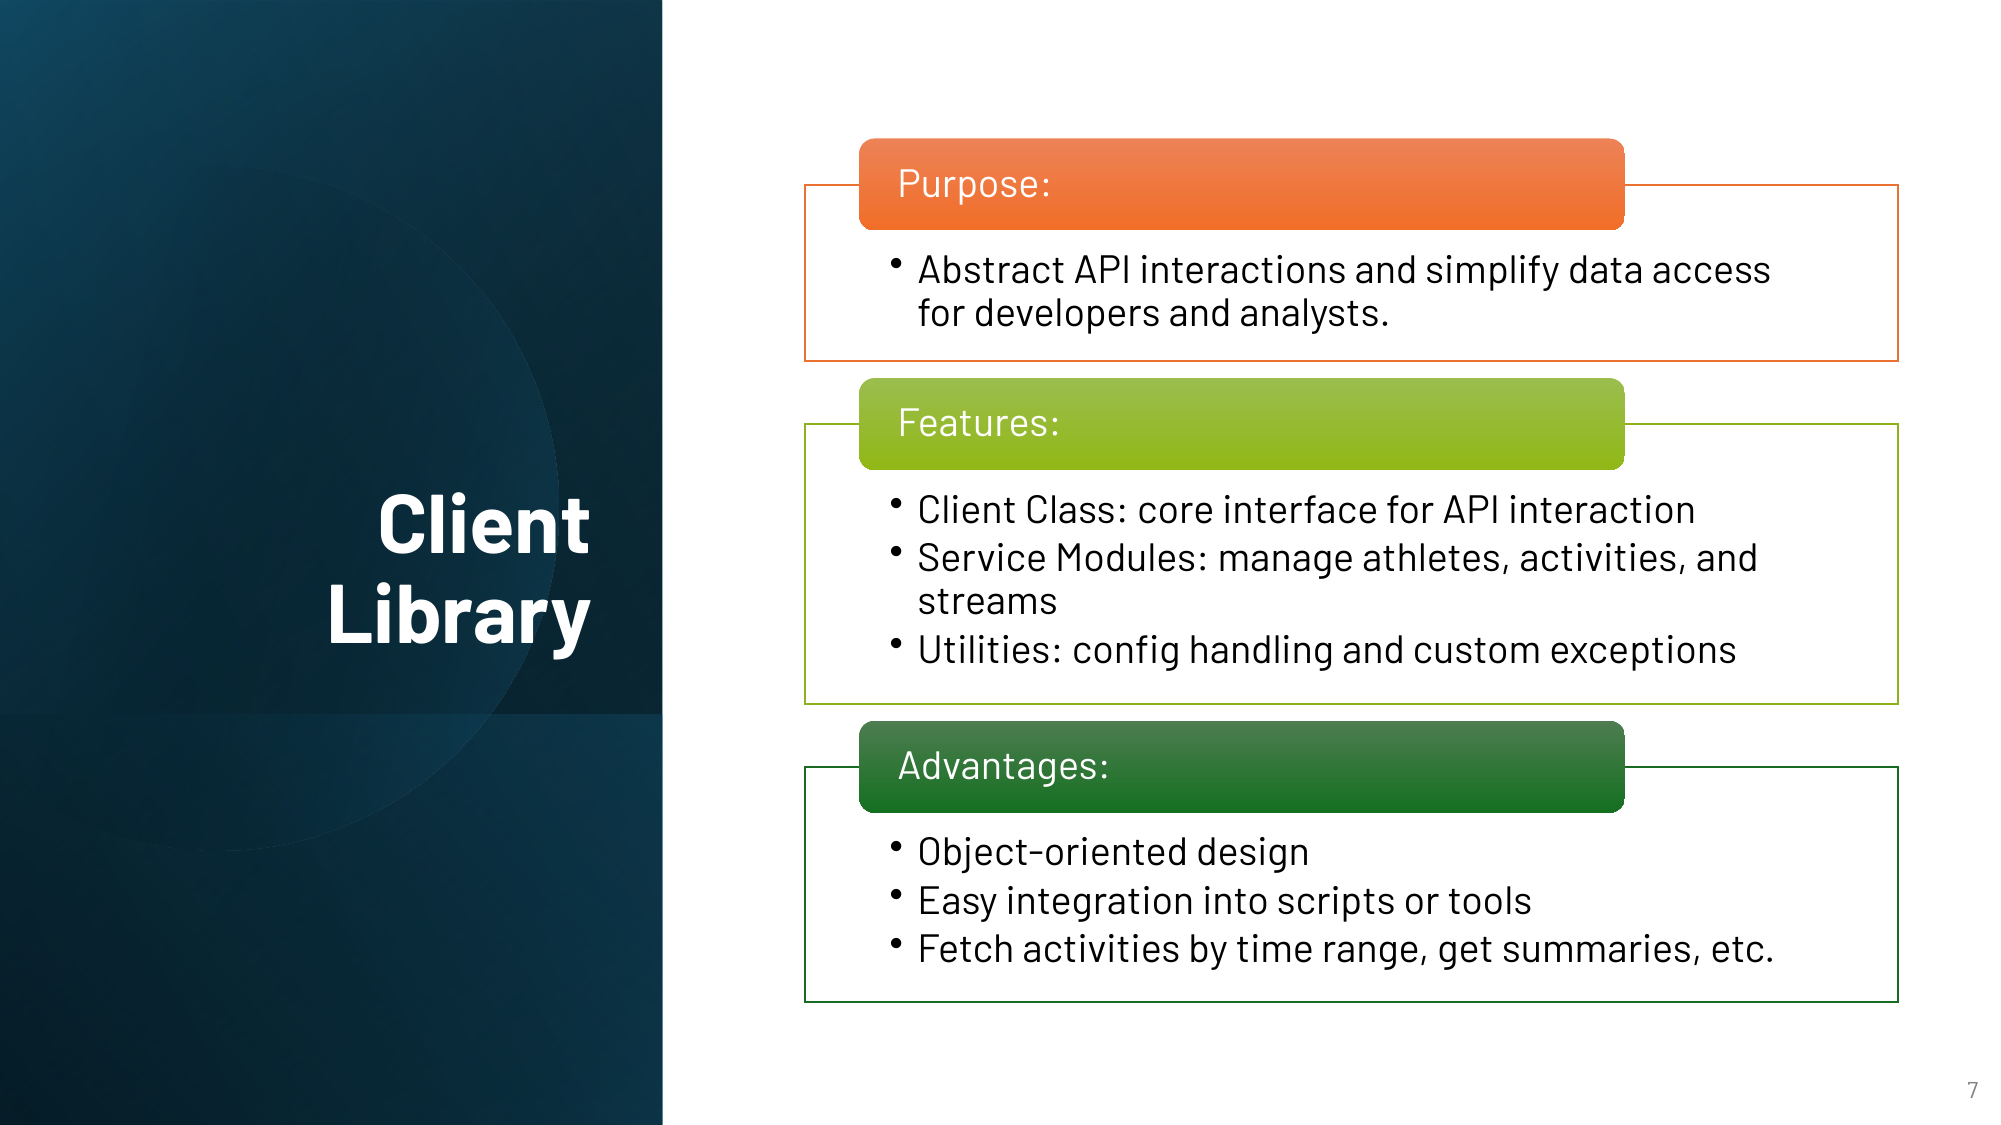

Abstract API interactions and simplify data access for developers and analysts.
Purpose:
Client Class: core interface for API interaction
Service Modules: manage athletes, activities, and streams
Utilities: config handling and custom exceptions
Features:
Object-oriented design
Easy integration into scripts or tools
Fetch activities by time range, get summaries, etc.
Advantages:

# Client Library

7